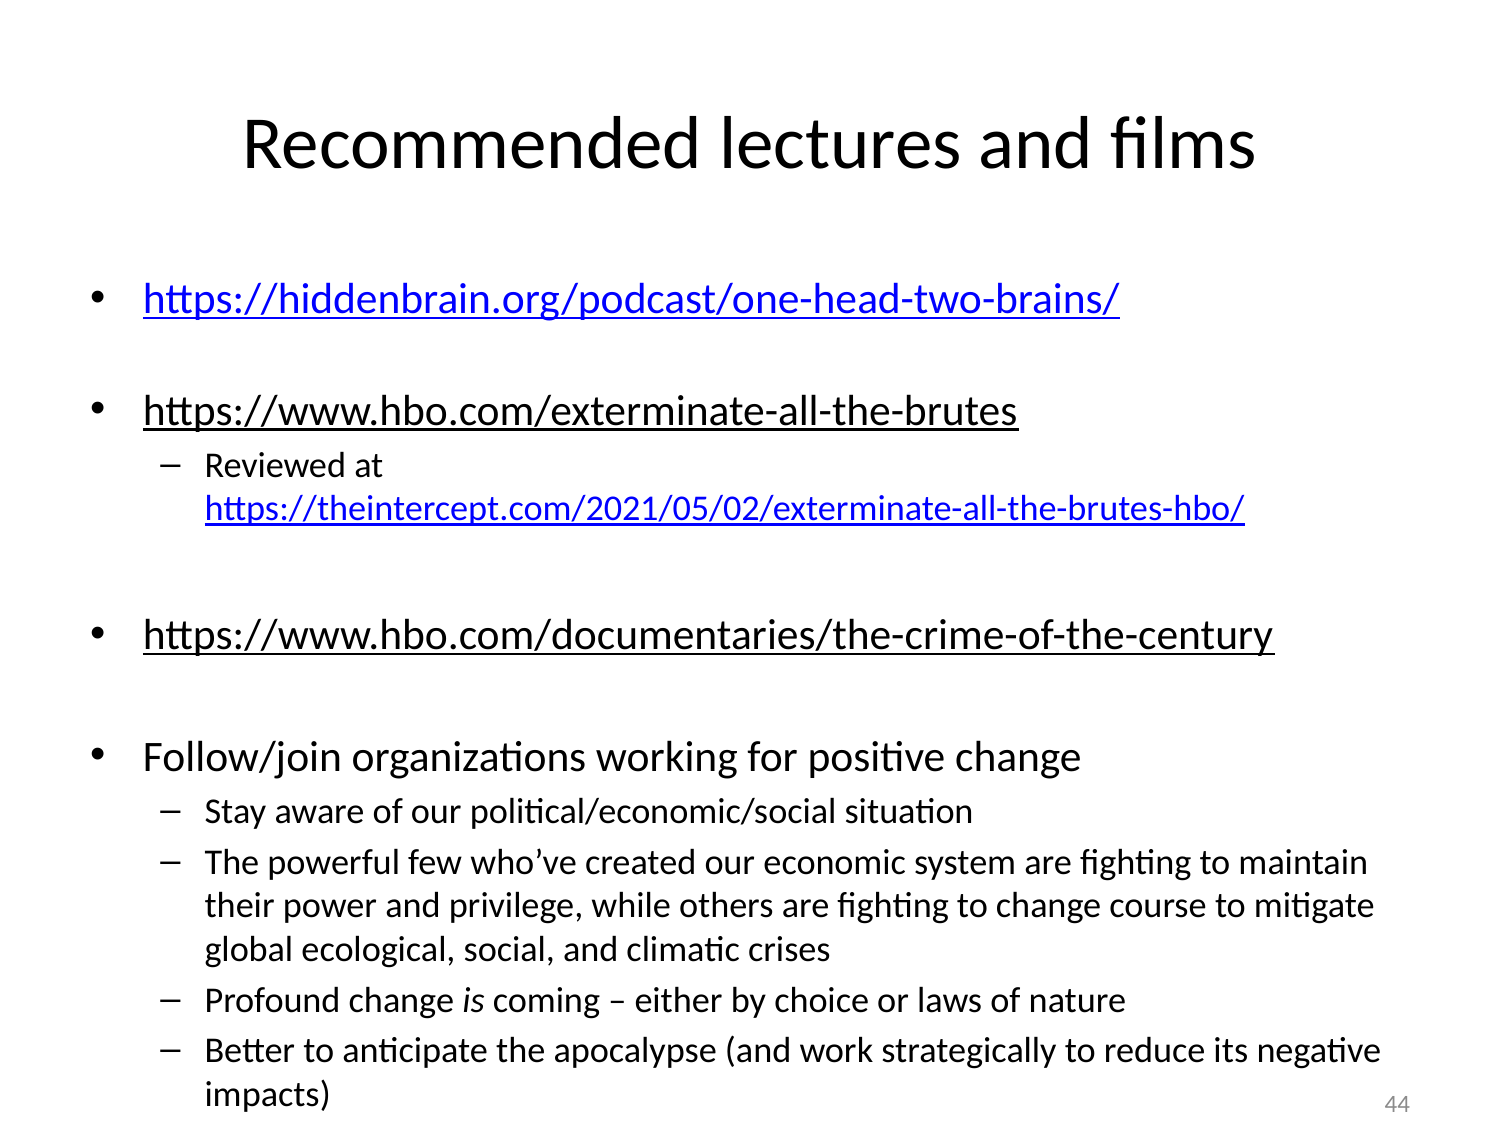

# Recommended lectures and films
https://hiddenbrain.org/podcast/one-head-two-brains/

https://www.hbo.com/exterminate-all-the-brutes
Reviewed at https://theintercept.com/2021/05/02/exterminate-all-the-brutes-hbo/

https://www.hbo.com/documentaries/the-crime-of-the-century

Follow/join organizations working for positive change
Stay aware of our political/economic/social situation
The powerful few who’ve created our economic system are fighting to maintain their power and privilege, while others are fighting to change course to mitigate global ecological, social, and climatic crises
Profound change is coming – either by choice or laws of nature
Better to anticipate the apocalypse (and work strategically to reduce its negative impacts)
44